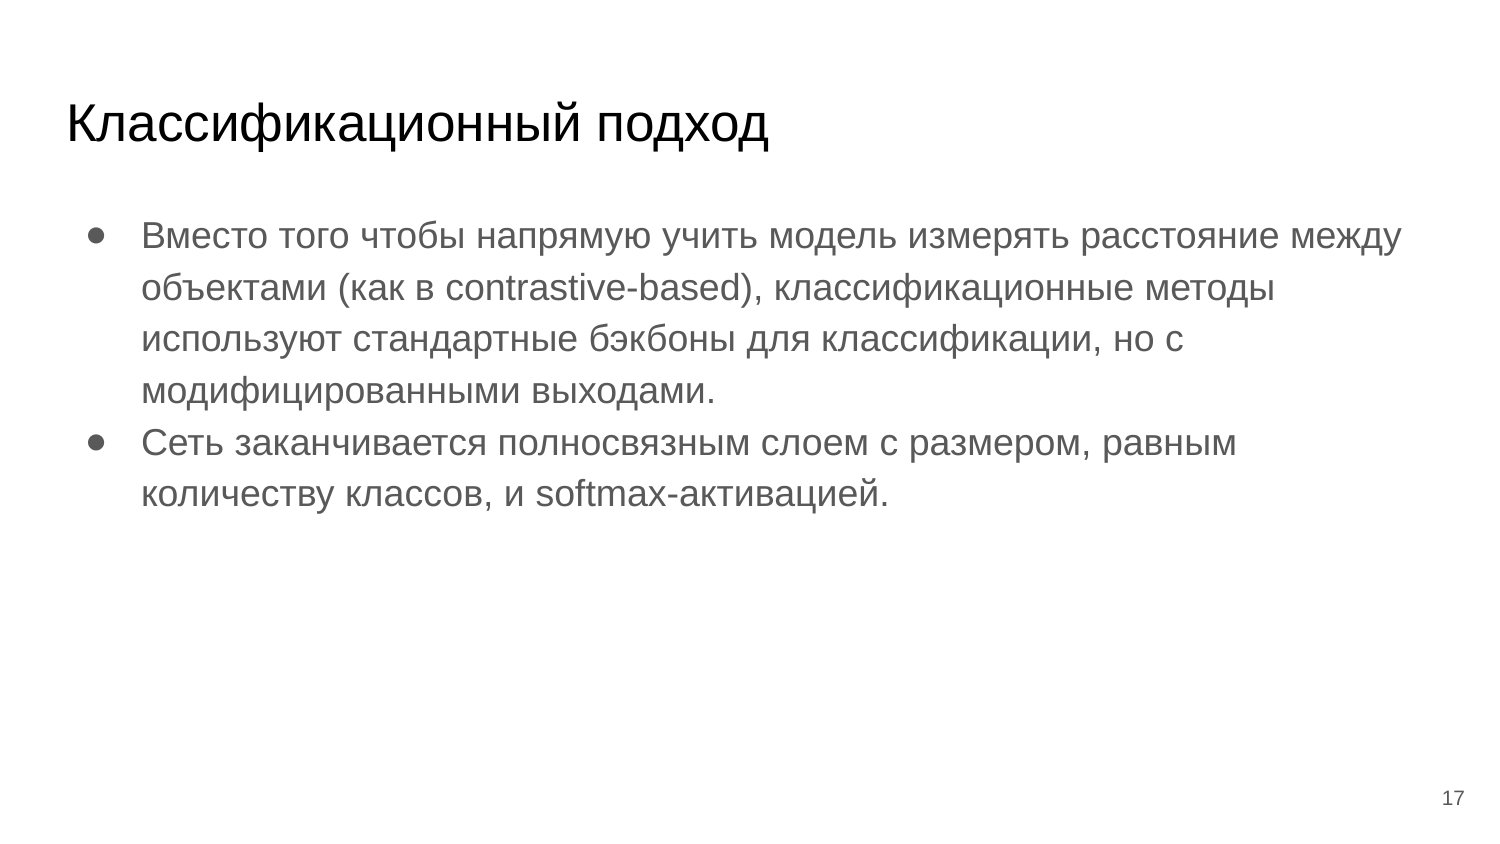

# Классификационный подход
Вместо того чтобы напрямую учить модель измерять расстояние между объектами (как в contrastive-based), классификационные методы используют стандартные бэкбоны для классификации, но с модифицированными выходами.
Сеть заканчивается полносвязным слоем с размером, равным количеству классов, и softmax-активацией.
17